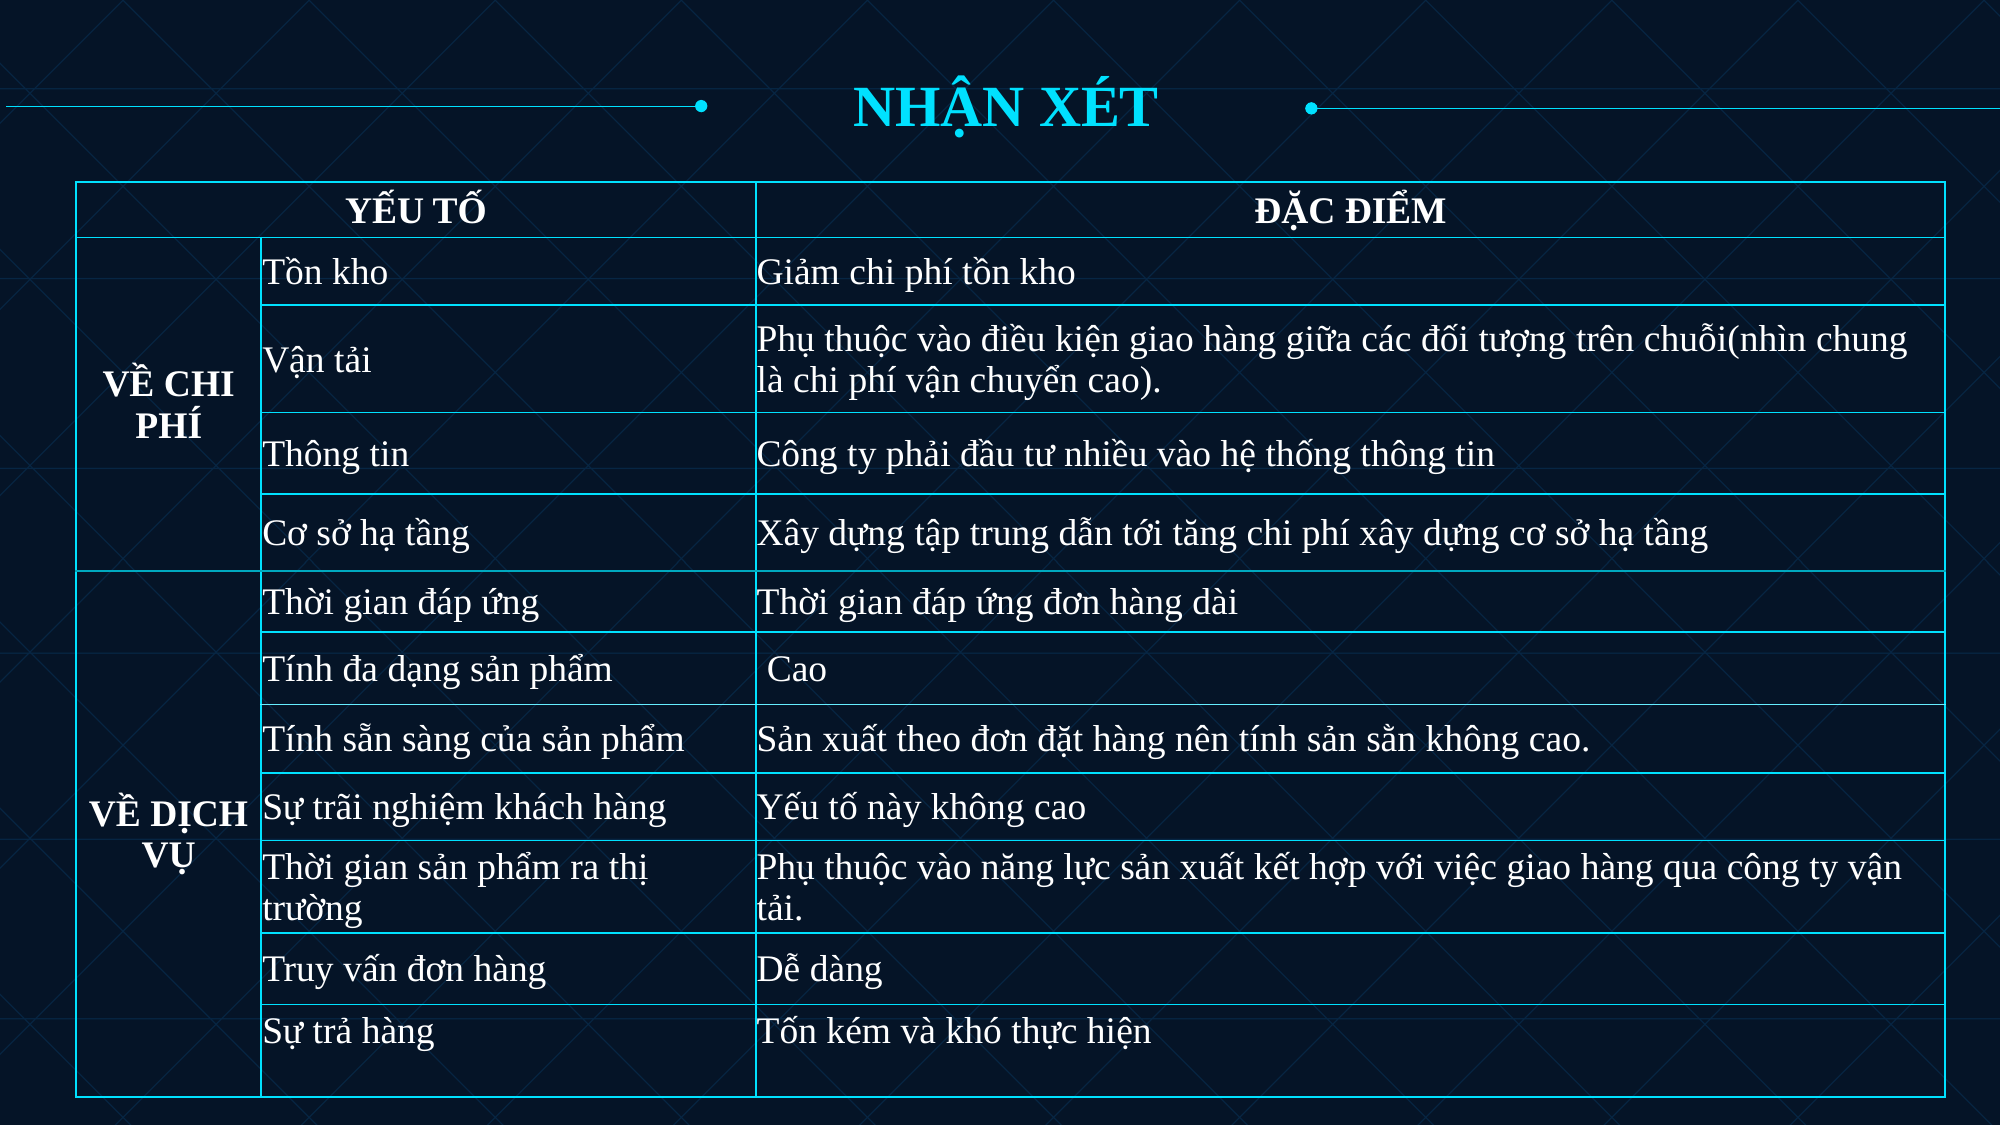

NHẬN XÉT
| YẾU TỐ |  | ĐẶC ĐIỂM |
| --- | --- | --- |
| VỀ CHI PHÍ | Tồn kho | Giảm chi phí tồn kho |
|  | Vận tải | Phụ thuộc vào điều kiện giao hàng giữa các đối tượng trên chuỗi(nhìn chung là chi phí vận chuyển cao). |
|  | Thông tin | Công ty phải đầu tư nhiều vào hệ thống thông tin |
|  | Cơ sở hạ tầng | Xây dựng tập trung dẫn tới tăng chi phí xây dựng cơ sở hạ tầng |
| VỀ DỊCH VỤ | Thời gian đáp ứng | Thời gian đáp ứng đơn hàng dài |
|  | Tính đa dạng sản phẩm | Cao |
|  | Tính sẵn sàng của sản phẩm | Sản xuất theo đơn đặt hàng nên tính sản sằn không cao. |
|  | Sự trãi nghiệm khách hàng | Yếu tố này không cao |
|  | Thời gian sản phẩm ra thị trường | Phụ thuộc vào năng lực sản xuất kết hợp với việc giao hàng qua công ty vận tải. |
|  | Truy vấn đơn hàng | Dễ dàng |
|  | Sự trả hàng | Tốn kém và khó thực hiện |